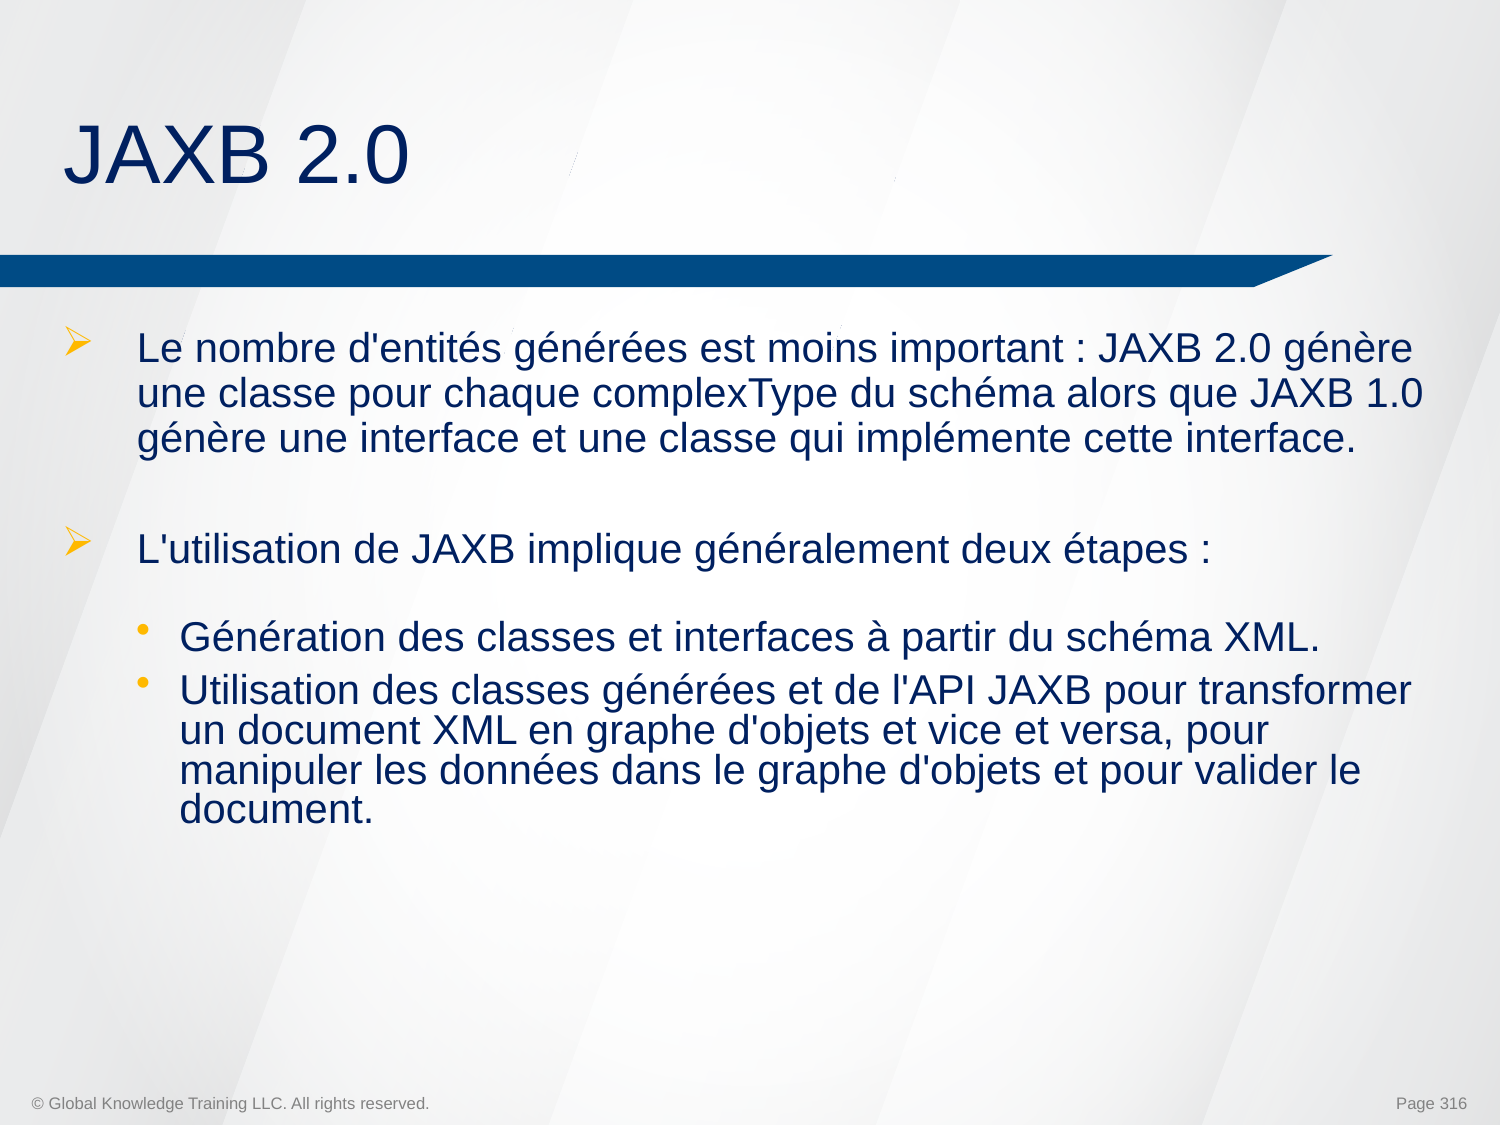

# JAXB 2.0
Le nombre d'entités générées est moins important : JAXB 2.0 génère une classe pour chaque complexType du schéma alors que JAXB 1.0 génère une interface et une classe qui implémente cette interface.

L'utilisation de JAXB implique généralement deux étapes :
Génération des classes et interfaces à partir du schéma XML.
Utilisation des classes générées et de l'API JAXB pour transformer un document XML en graphe d'objets et vice et versa, pour manipuler les données dans le graphe d'objets et pour valider le document.